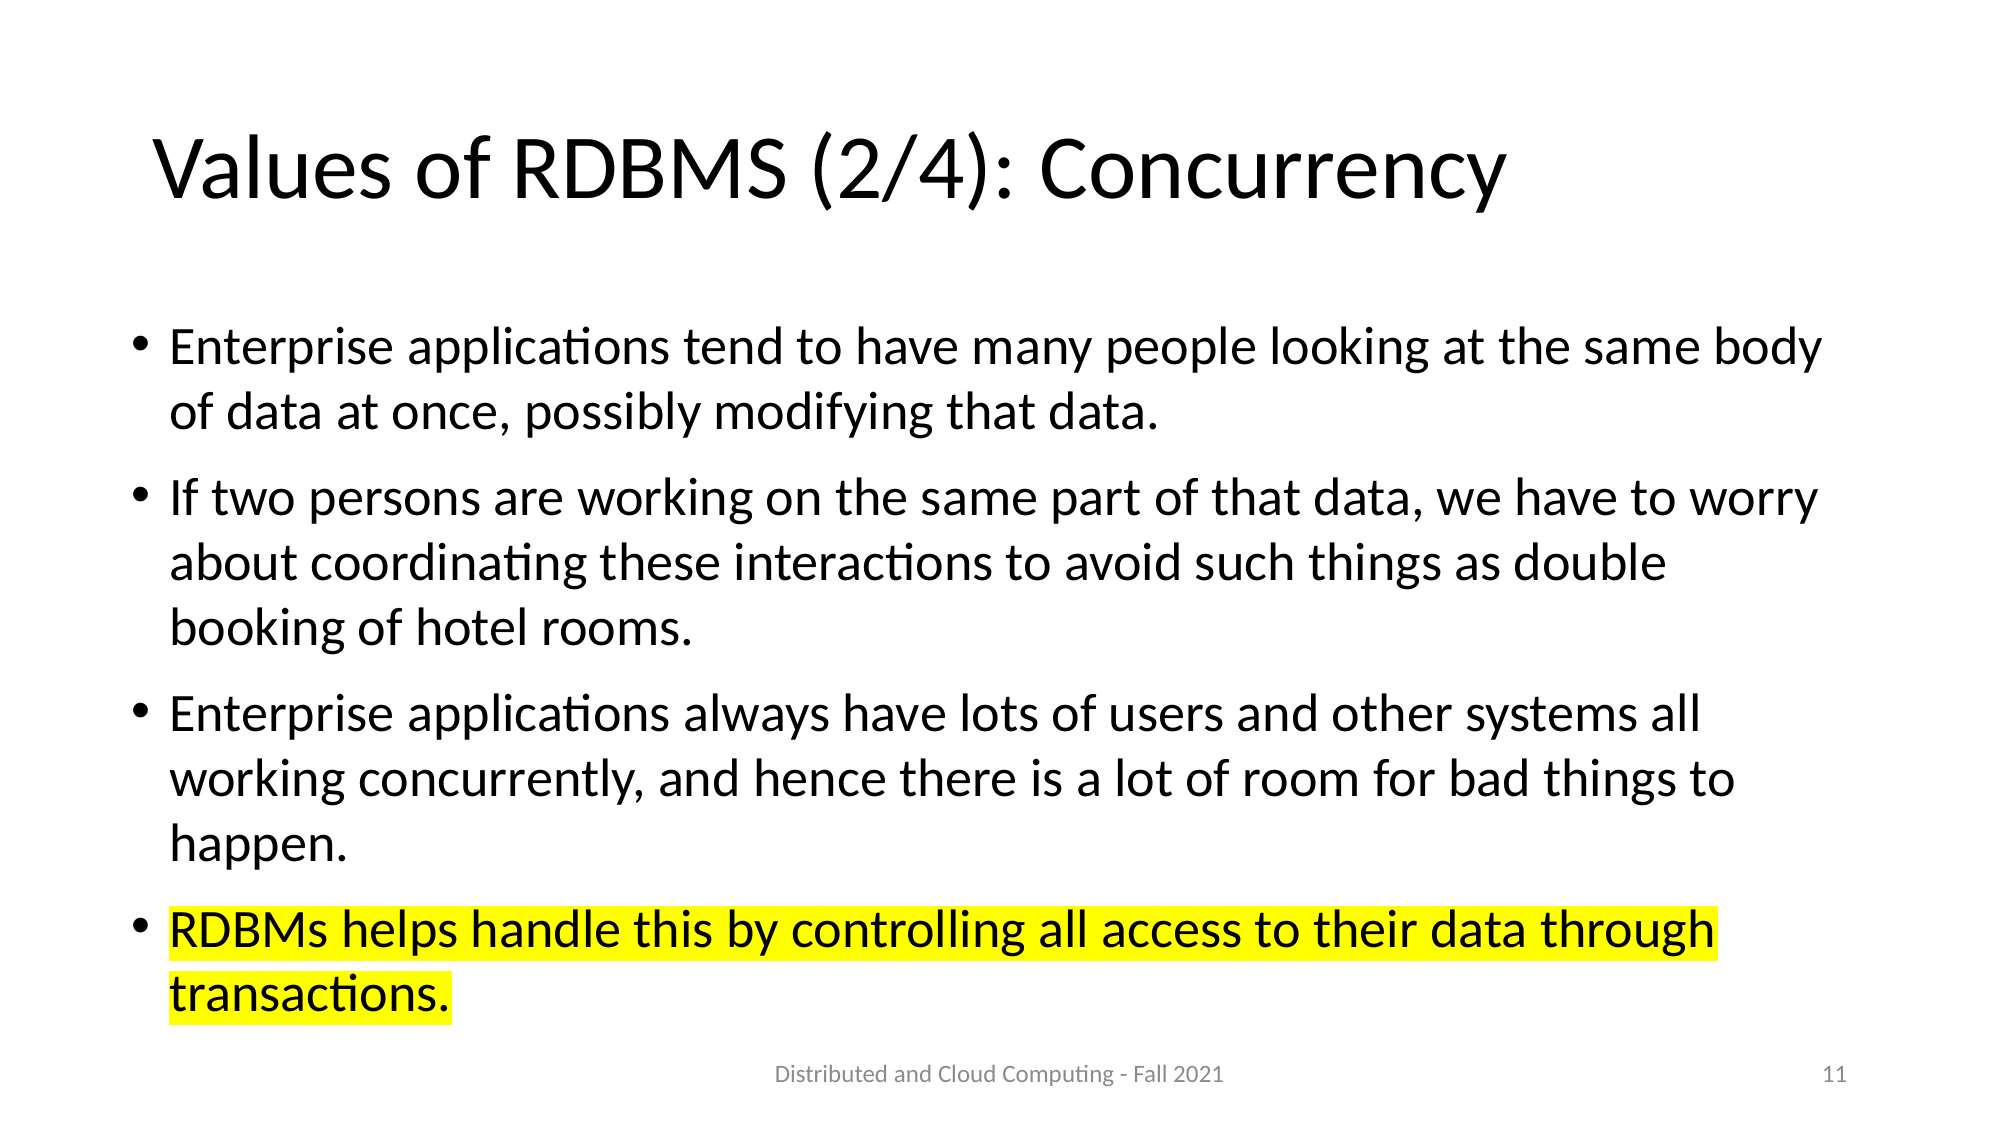

# Values of RDBMS (2/4): Concurrency
Enterprise applications tend to have many people looking at the same body of data at once, possibly modifying that data.
If two persons are working on the same part of that data, we have to worry about coordinating these interactions to avoid such things as double booking of hotel rooms.
Enterprise applications always have lots of users and other systems all working concurrently, and hence there is a lot of room for bad things to happen.
RDBMs helps handle this by controlling all access to their data through transactions.
Distributed and Cloud Computing - Fall 2021
11